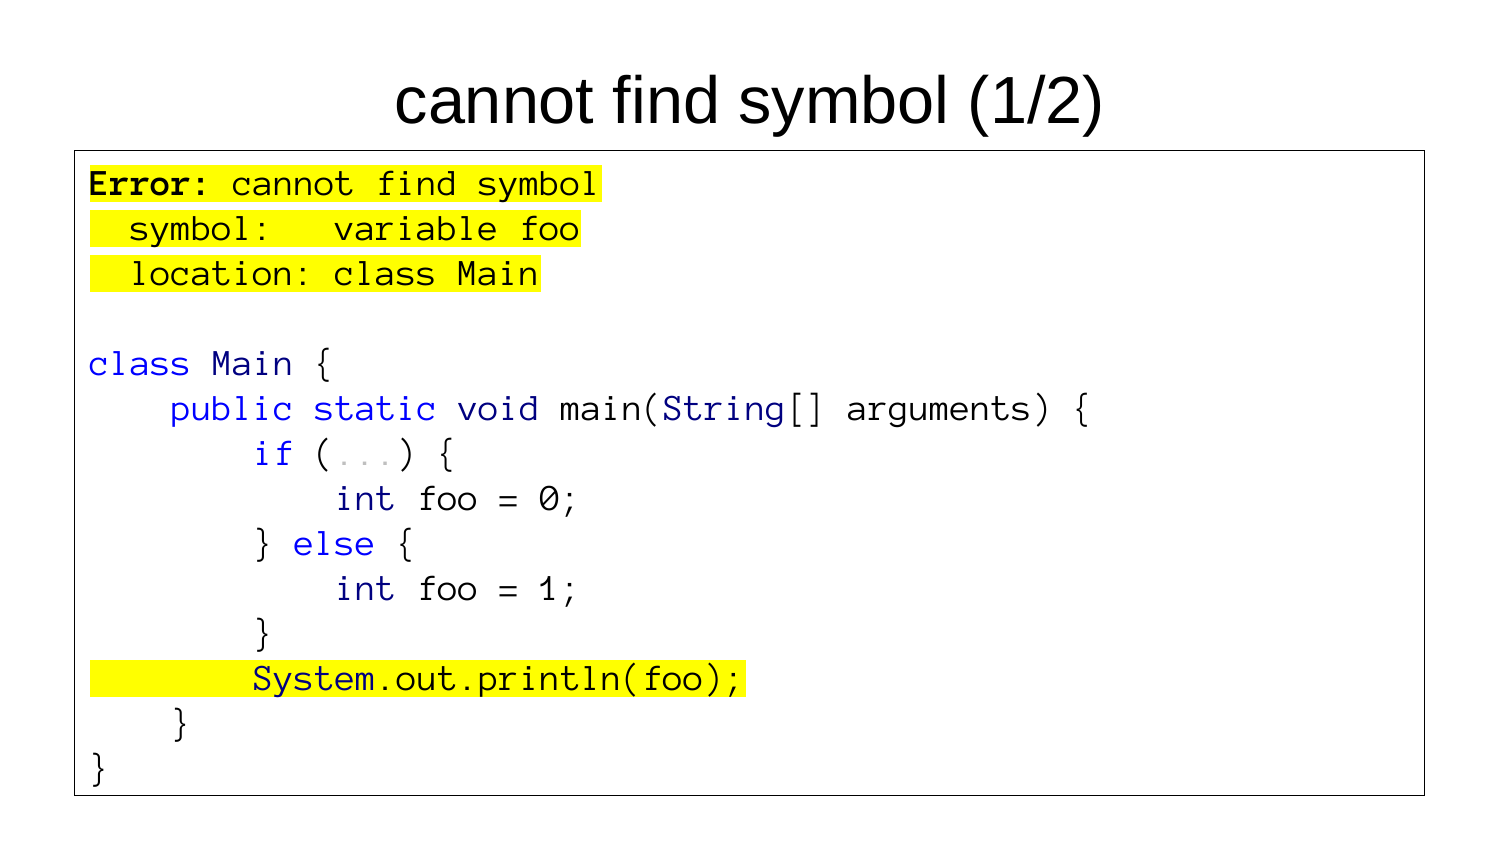

# cannot find symbol (1/2)
Error: cannot find symbol
  symbol:   variable foo
  location: class Main

class Main {
    public static void main(String[] arguments) {
        if (...) {
            int foo = 0;
        } else {
            int foo = 1;
        }
        System.out.println(foo);
    }
}